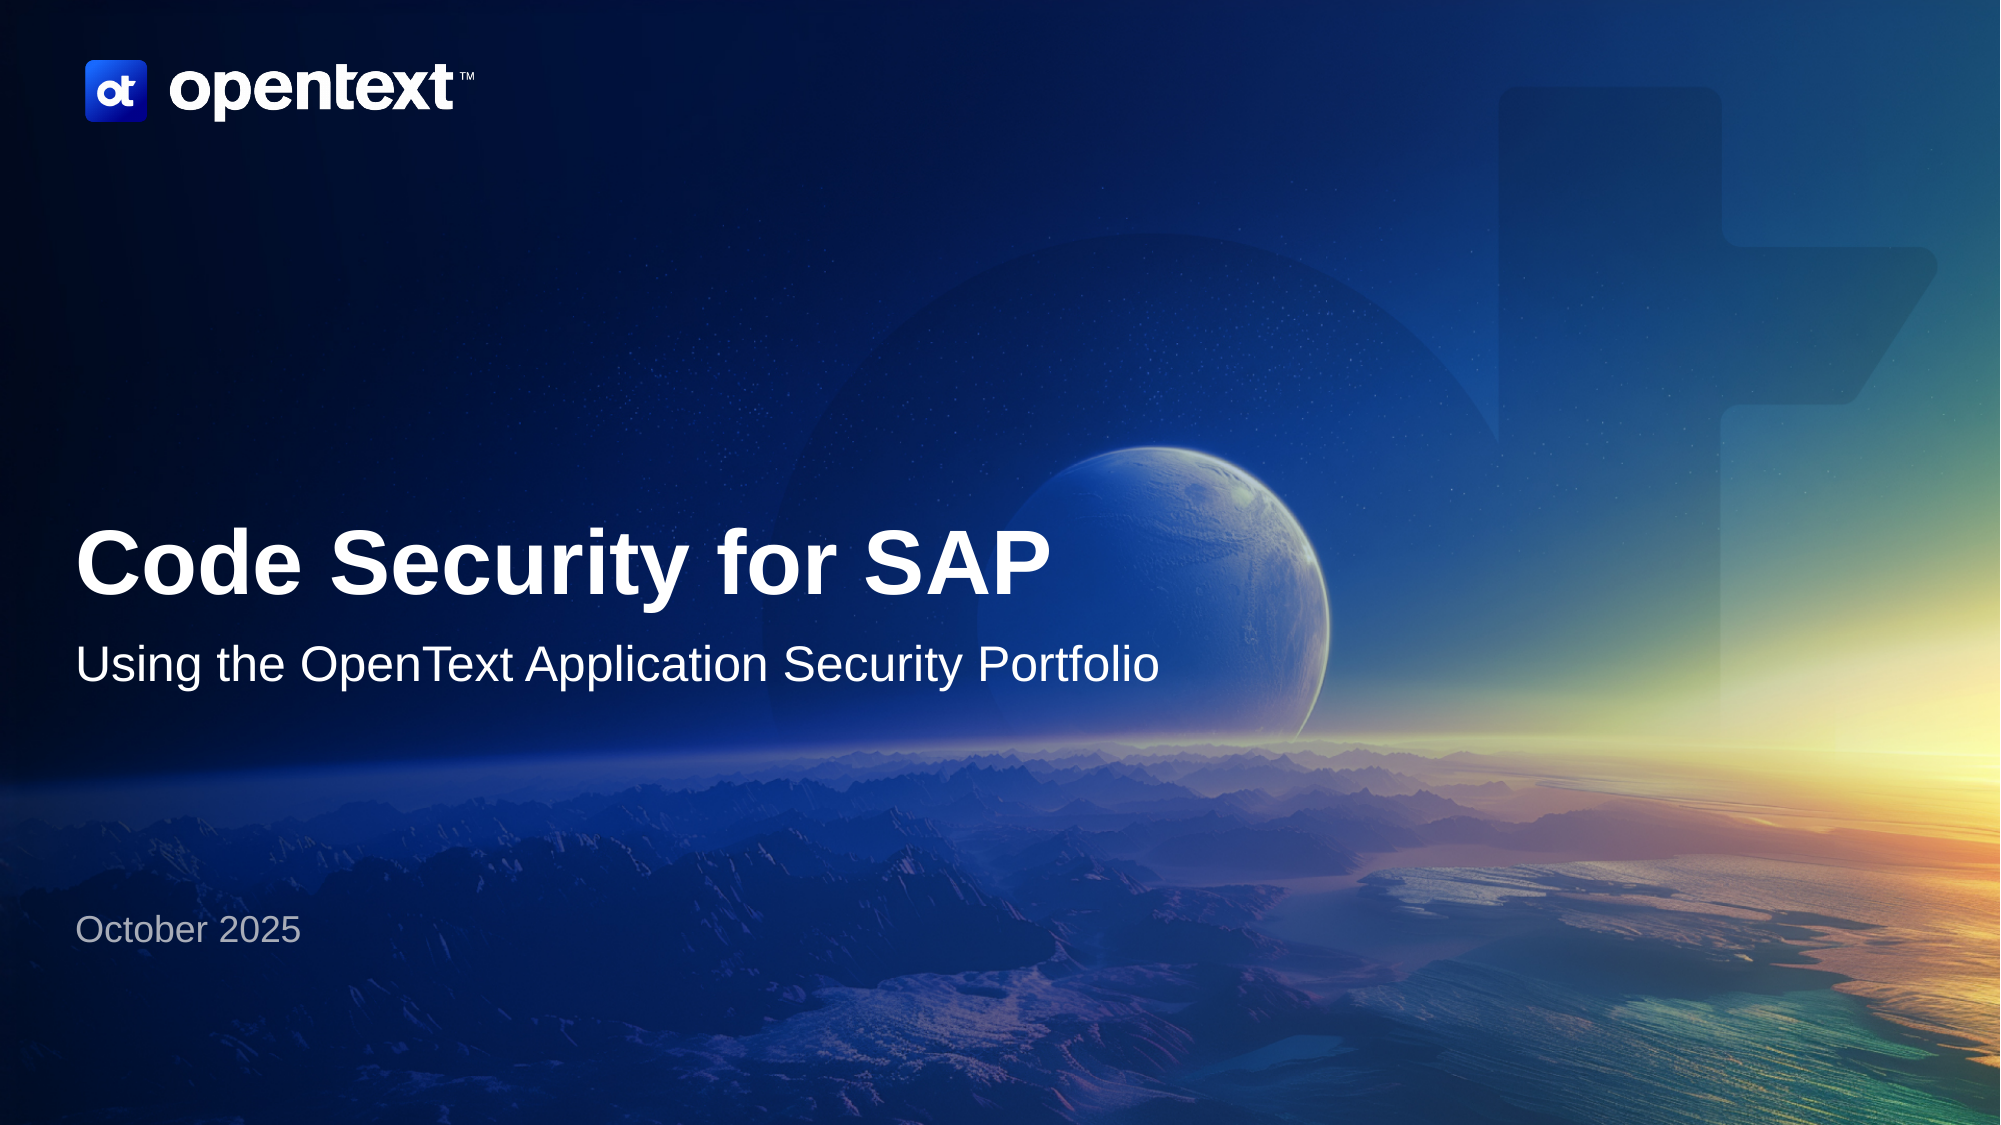

Code Security for SAP
Using the OpenText Application Security Portfolio
October 2025